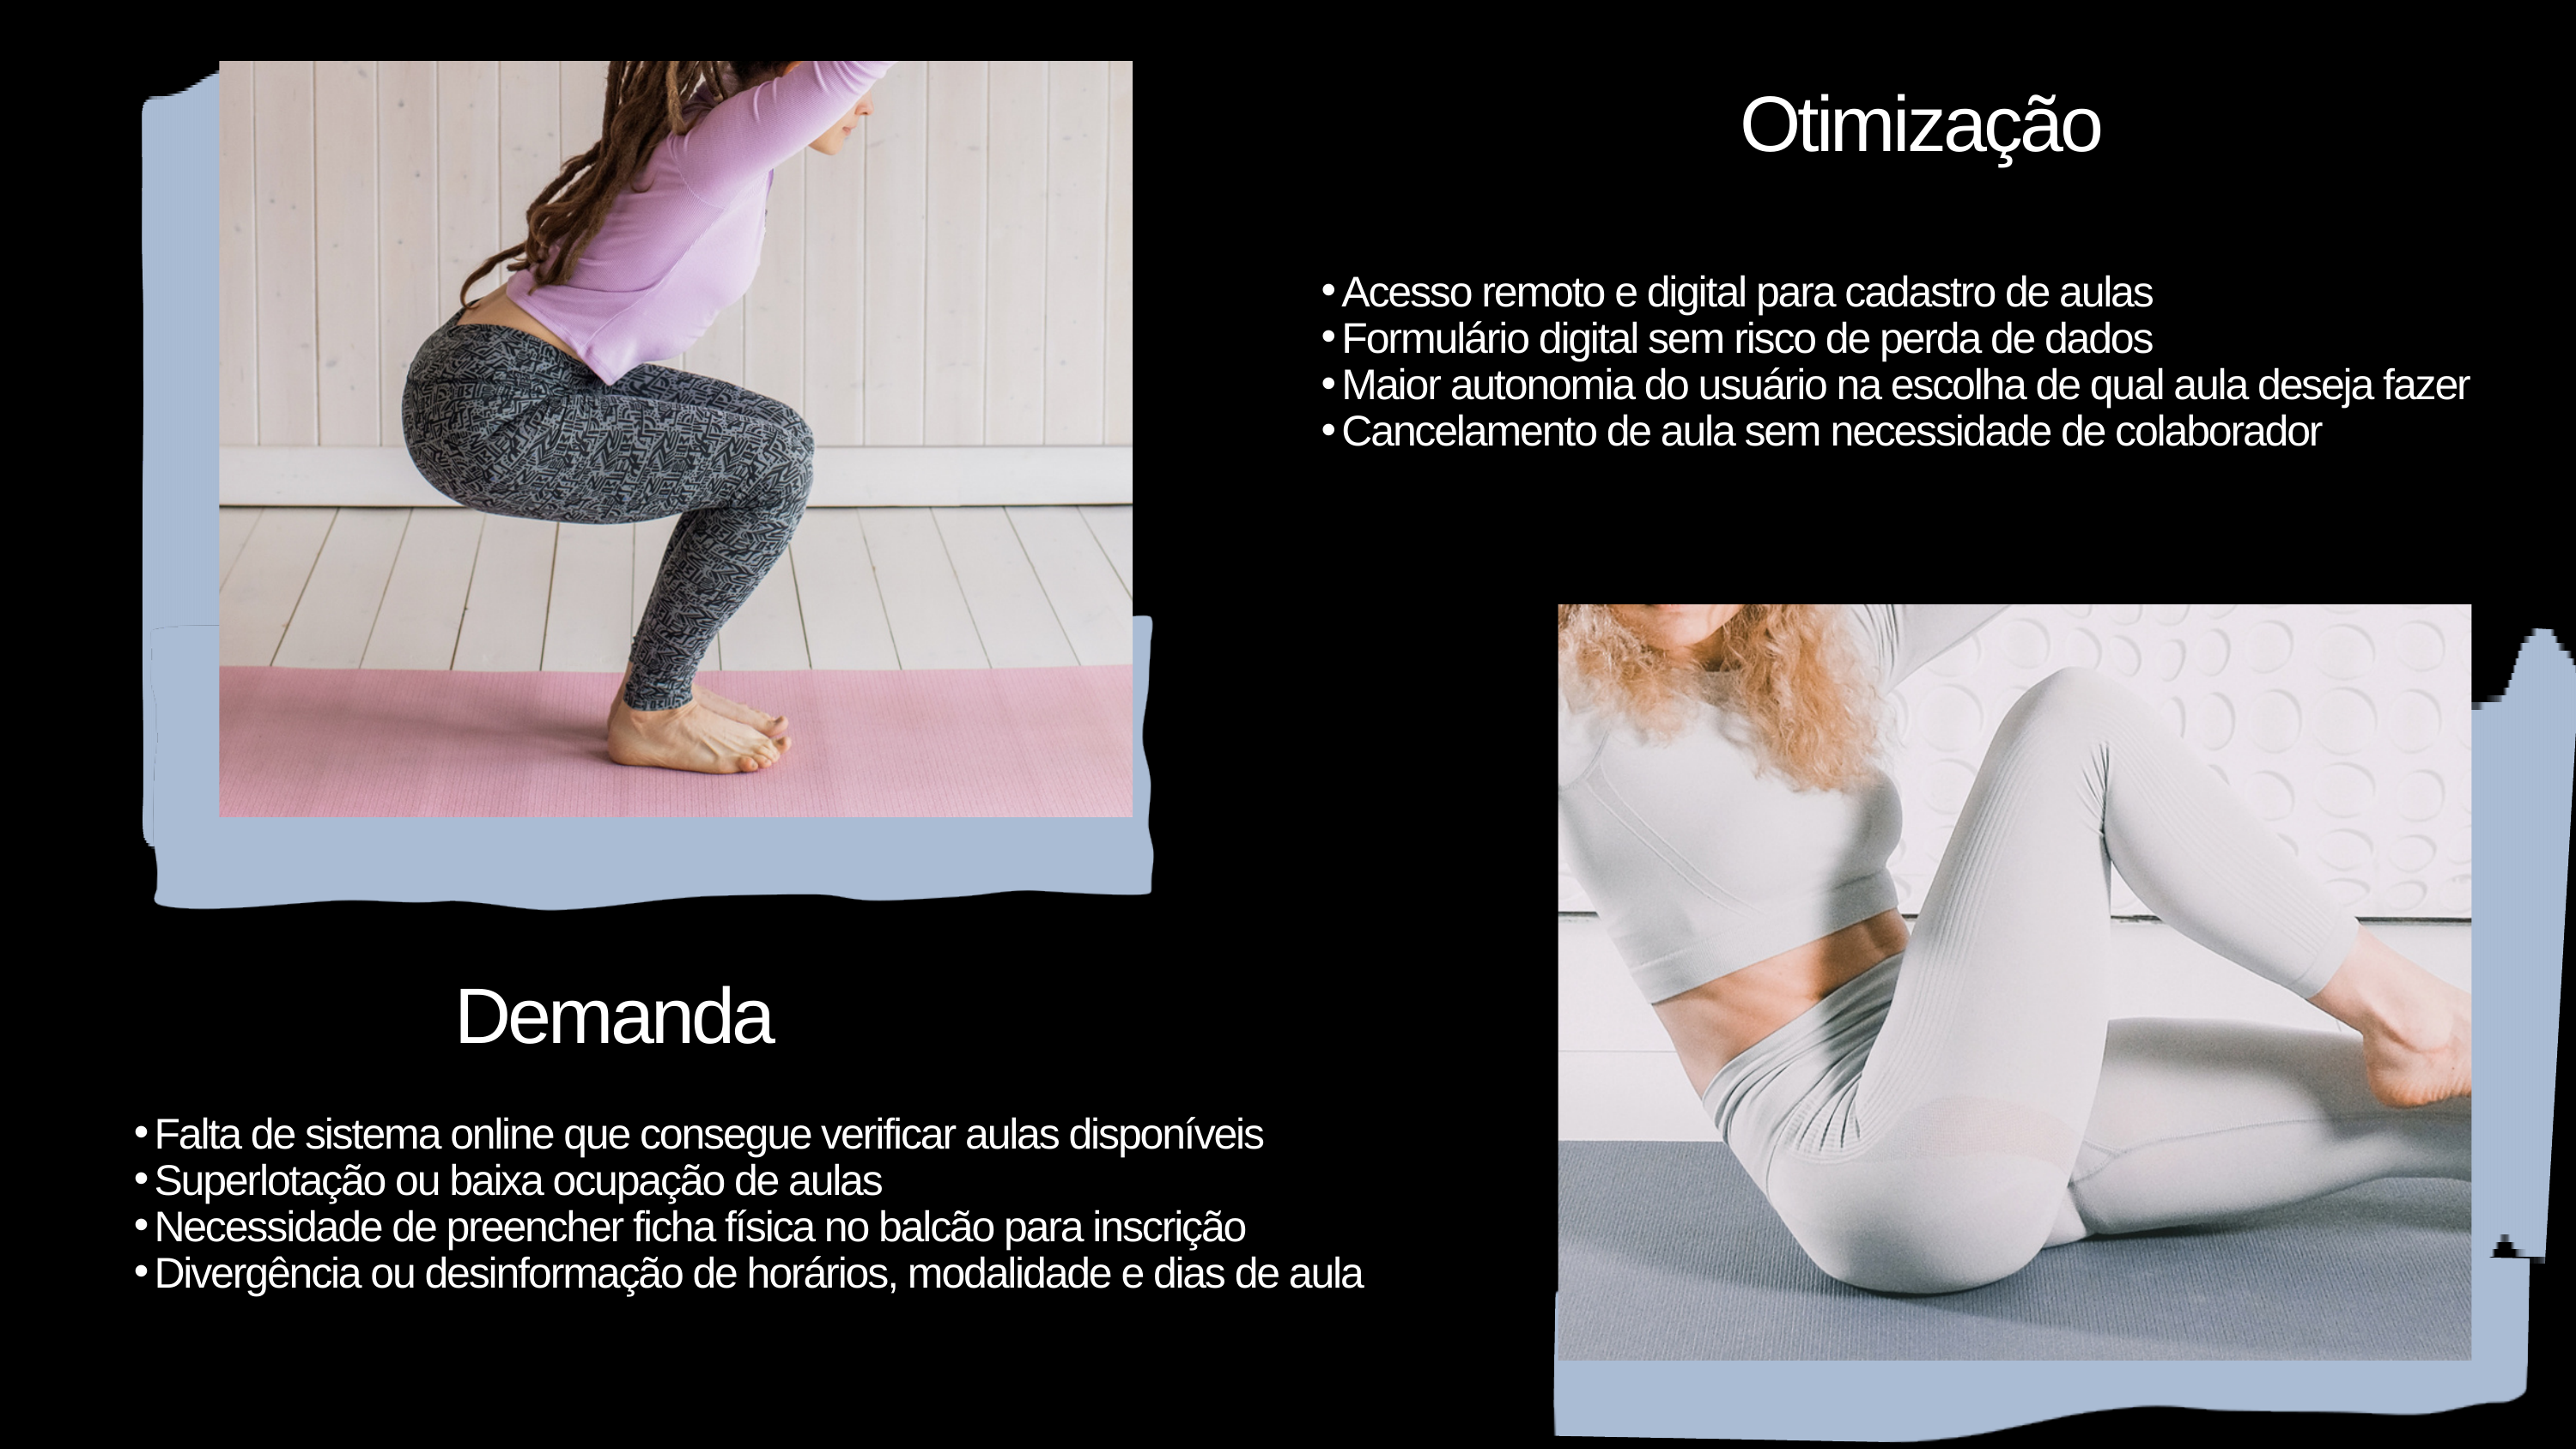

Otimização
Acesso remoto e digital para cadastro de aulas
Formulário digital sem risco de perda de dados
Maior autonomia do usuário na escolha de qual aula deseja fazer
Cancelamento de aula sem necessidade de colaborador

Demanda
Falta de sistema online que consegue verificar aulas disponíveis
Superlotação ou baixa ocupação de aulas
Necessidade de preencher ficha física no balcão para inscrição
Divergência ou desinformação de horários, modalidade e dias de aula